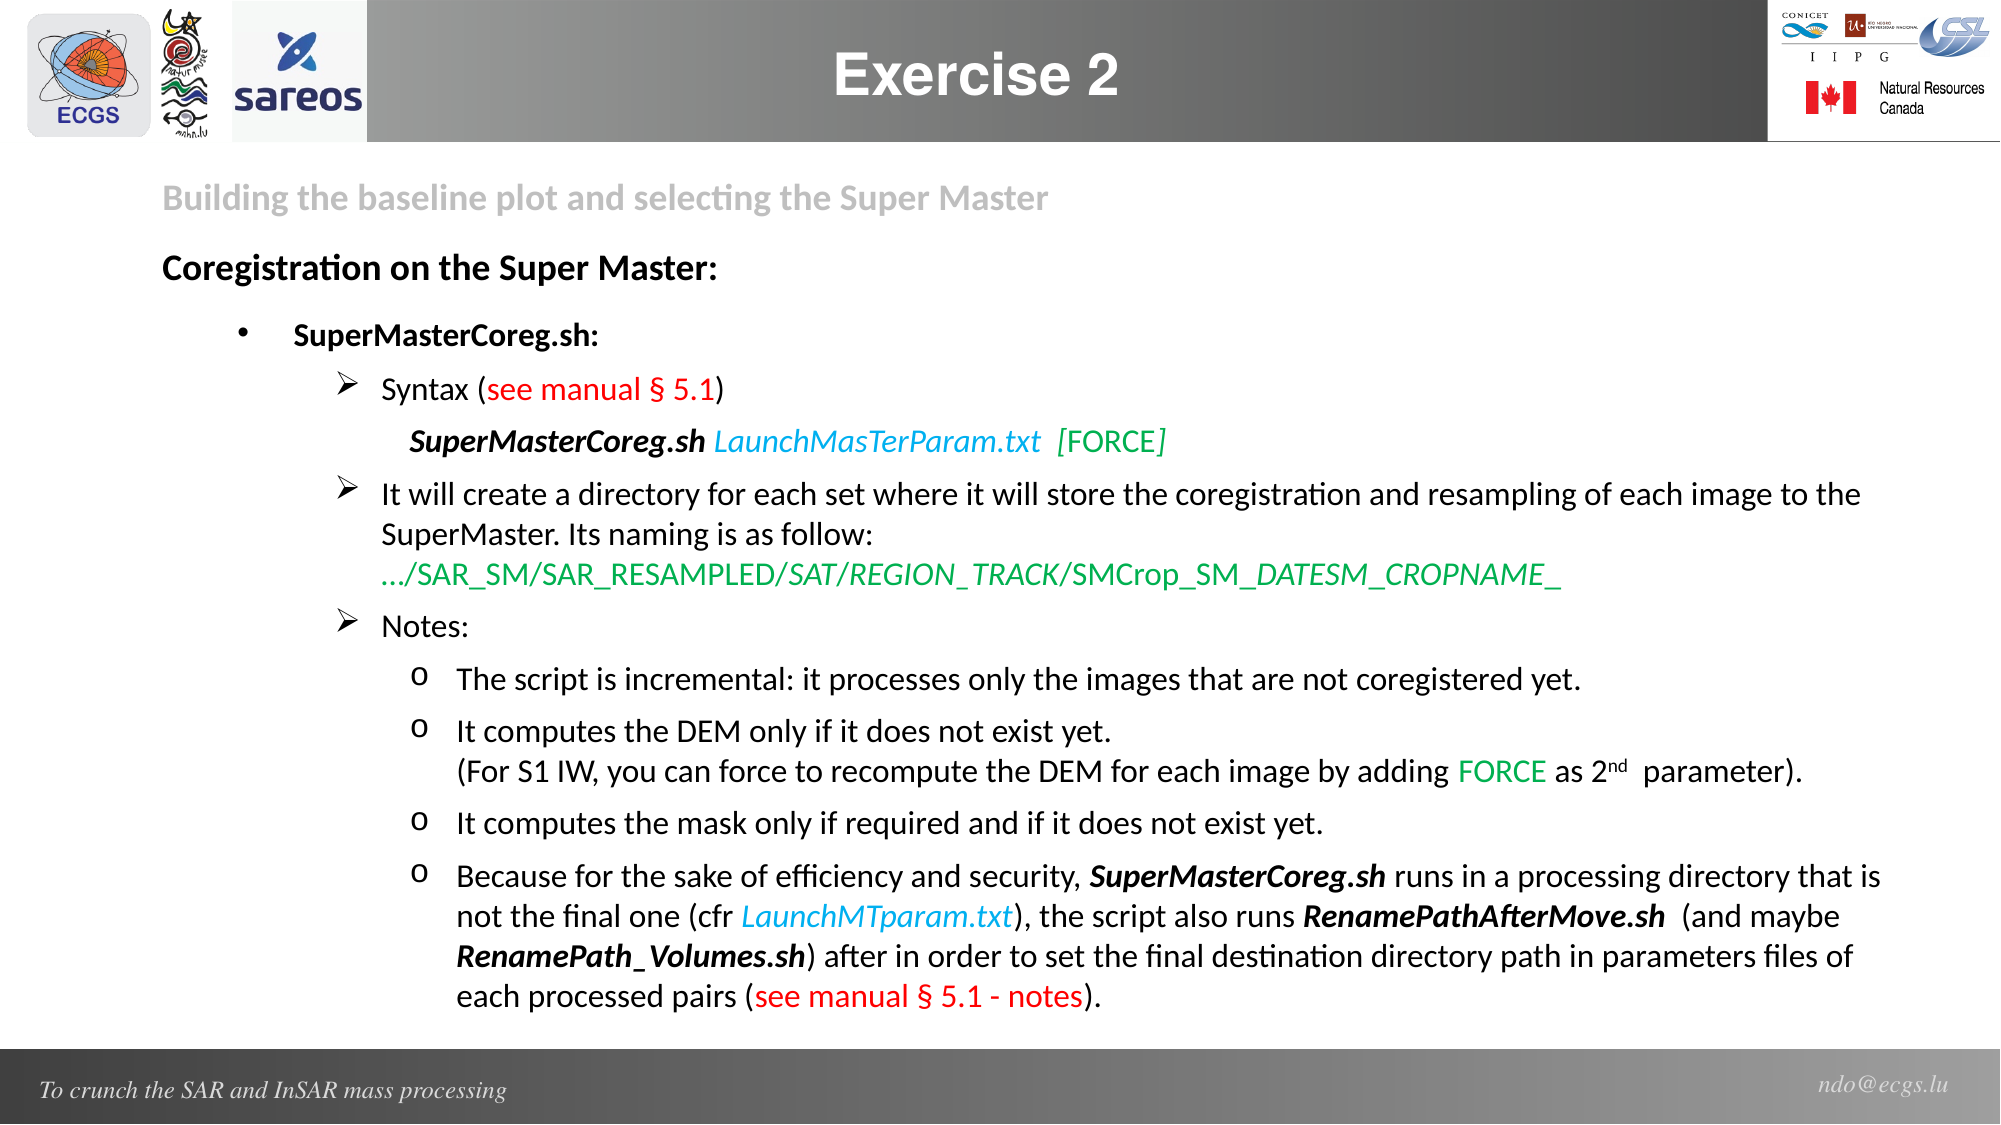

Exercise 2
Building the baseline plot and selecting the Super Master

Coregistration on the Super Master:

SuperMasterCoreg.sh:
Syntax (see manual § 5.1)
SuperMasterCoreg.sh LaunchMasTerParam.txt  [FORCE]
It will create a directory for each set where it will store the coregistration and resampling of each image to the SuperMaster. Its naming is as follow:  …/SAR_SM/SAR_RESAMPLED/SAT/REGION_TRACK/SMCrop_SM_DATESM_CROPNAME_
Notes:
The script is incremental: it processes only the images that are not coregistered yet.
It computes the DEM only if it does not exist yet.
(For S1 IW, you can force to recompute the DEM for each image by adding FORCE as 2nd  parameter).
It computes the mask only if required and if it does not exist yet.
Because for the sake of efficiency and security, SuperMasterCoreg.sh runs in a processing directory that is not the final one (cfr LaunchMTparam.txt), the script also runs RenamePathAfterMove.sh  (and maybe RenamePath_Volumes.sh) after in order to set the final destination directory path in parameters files of each processed pairs (see manual § 5.1 - notes).